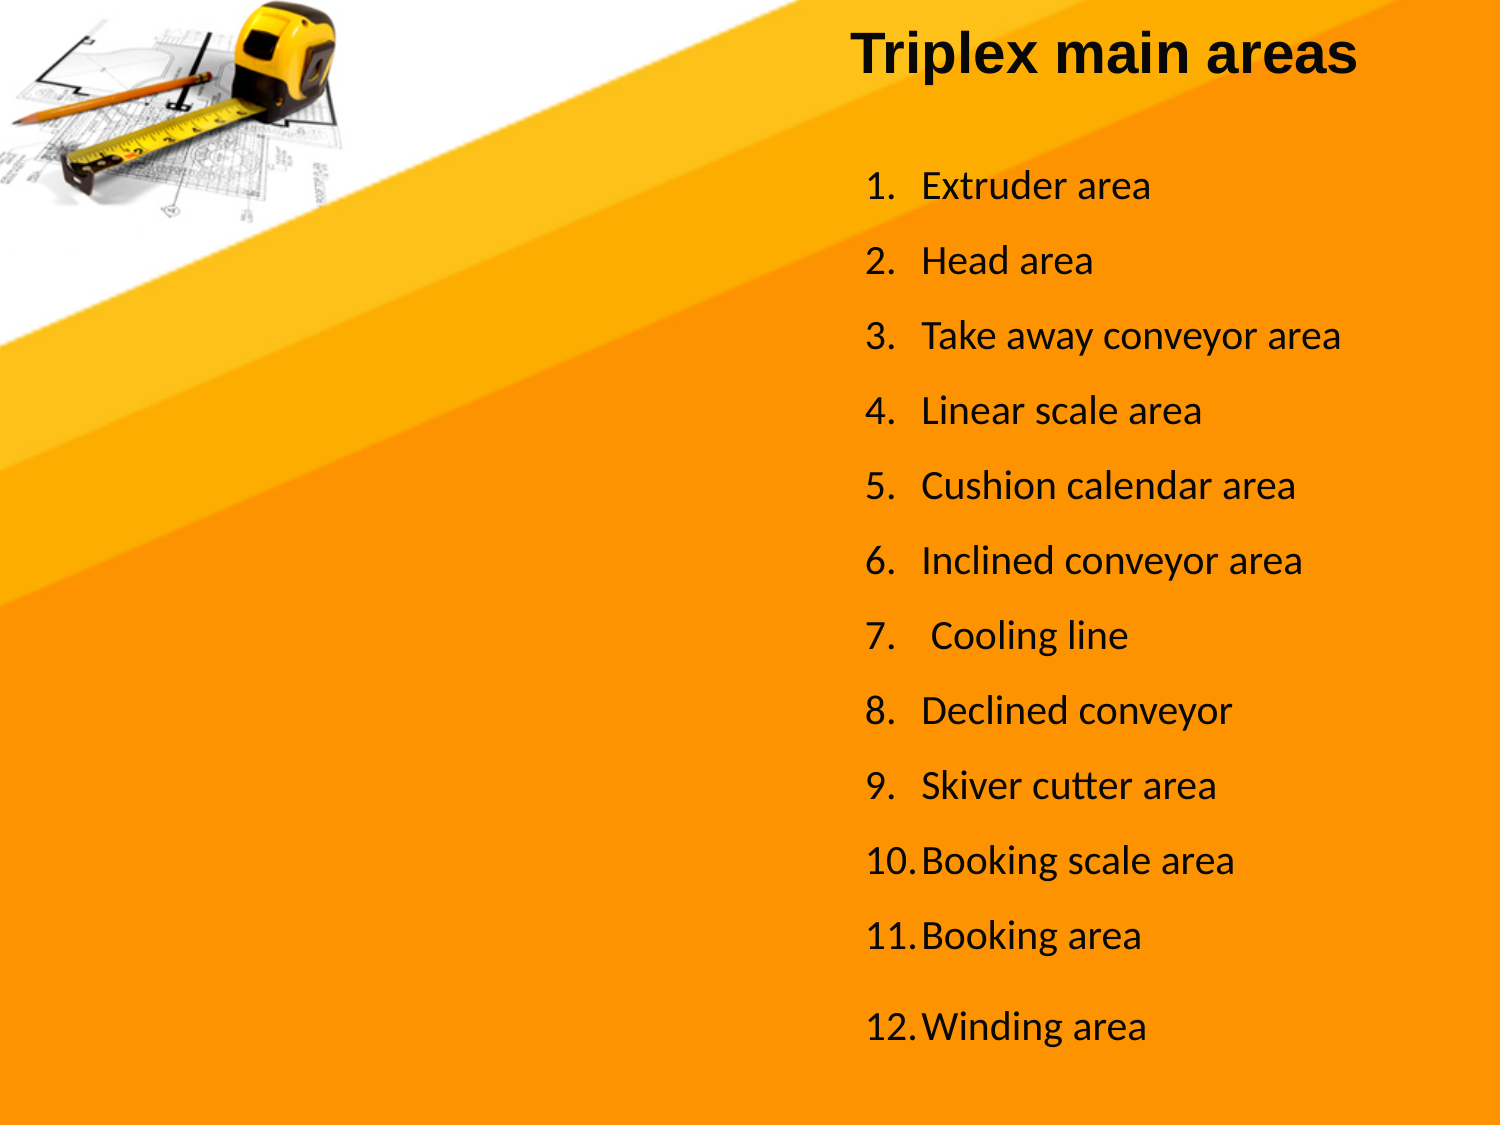

# Triplex main areas
Extruder area
Head area
Take away conveyor area
Linear scale area
Cushion calendar area
Inclined conveyor area
 Cooling line
Declined conveyor
Skiver cutter area
Booking scale area
Booking area
Winding area